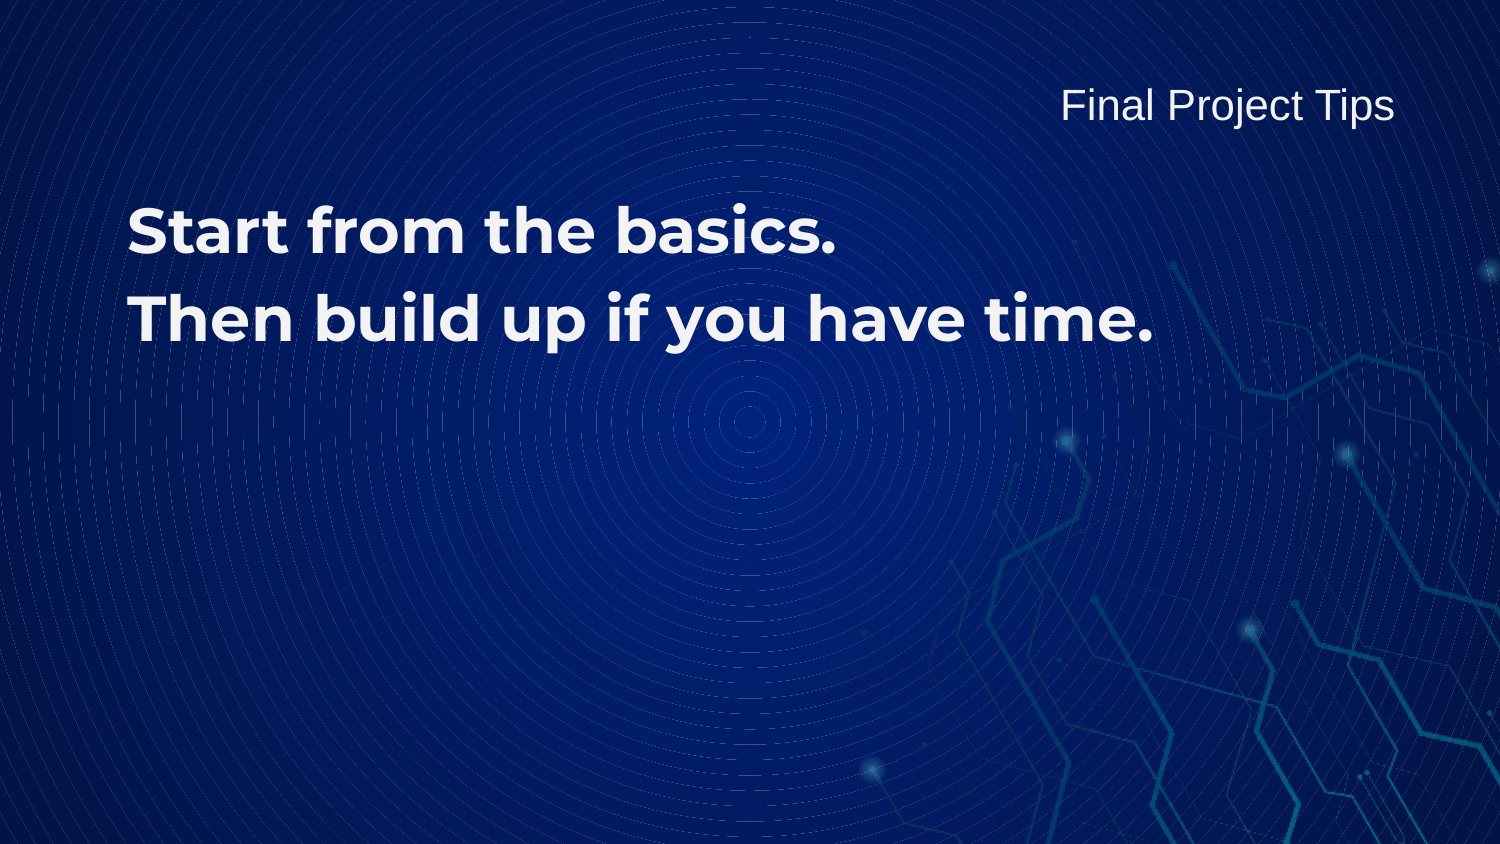

# Final Project Tips
Start from the basics.
Then build up if you have time.